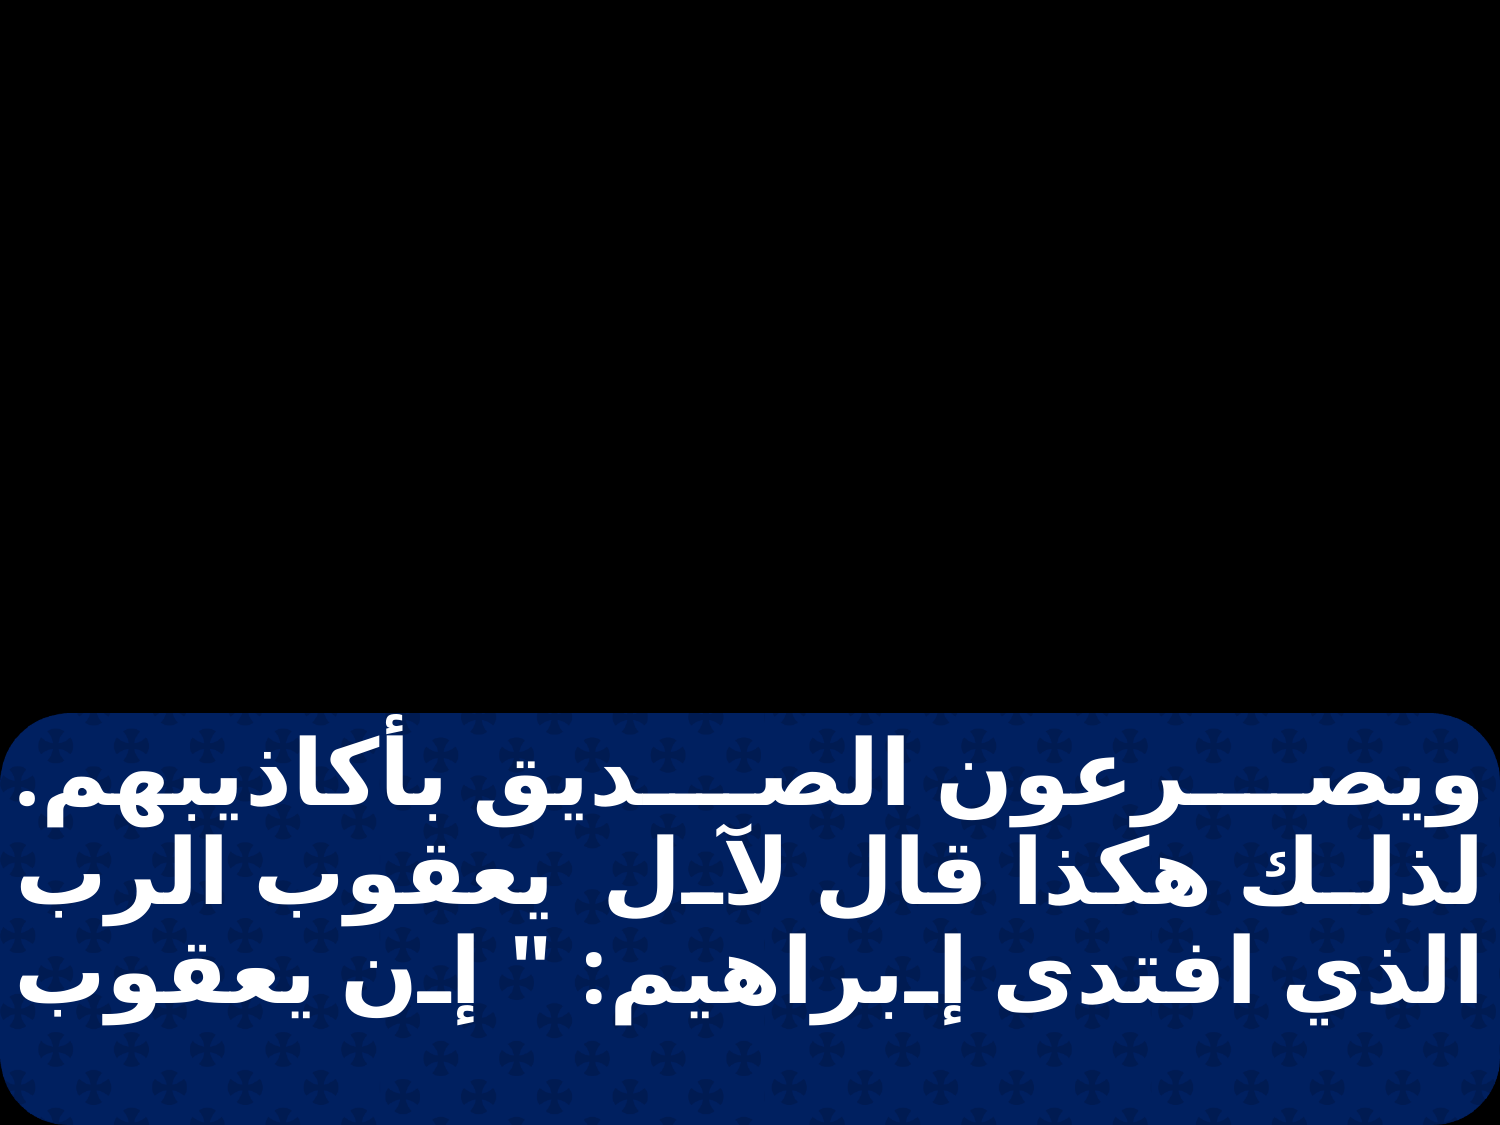

ويصرعون الصديق بأكاذيبهم. لذلك هكذا قال لآل  يعقوب الرب الذي افتدى إبراهيم: " إن يعقوب